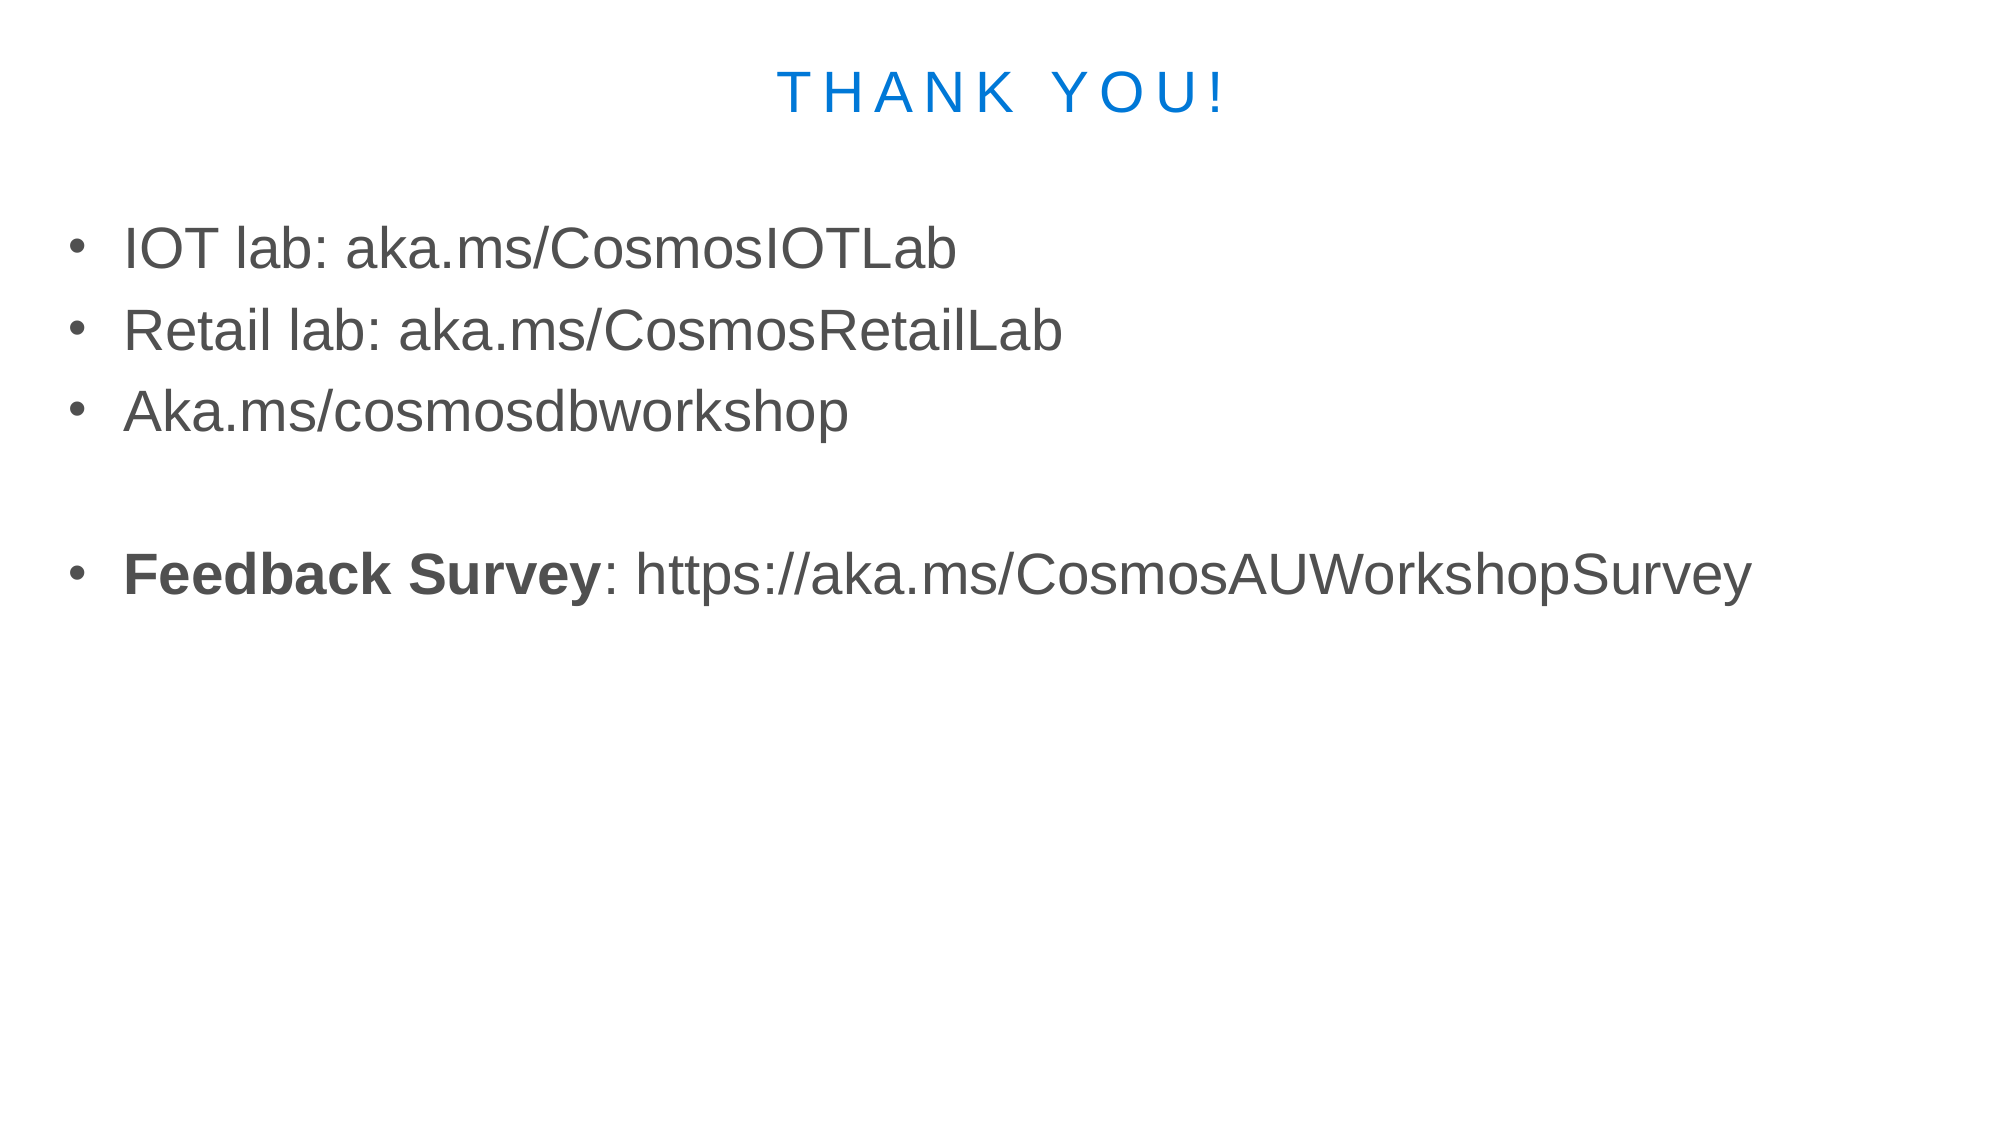

# Thank you!
IOT lab: aka.ms/CosmosIOTLab
Retail lab: aka.ms/CosmosRetailLab
Aka.ms/cosmosdbworkshop

Feedback Survey: https://aka.ms/CosmosAUWorkshopSurvey